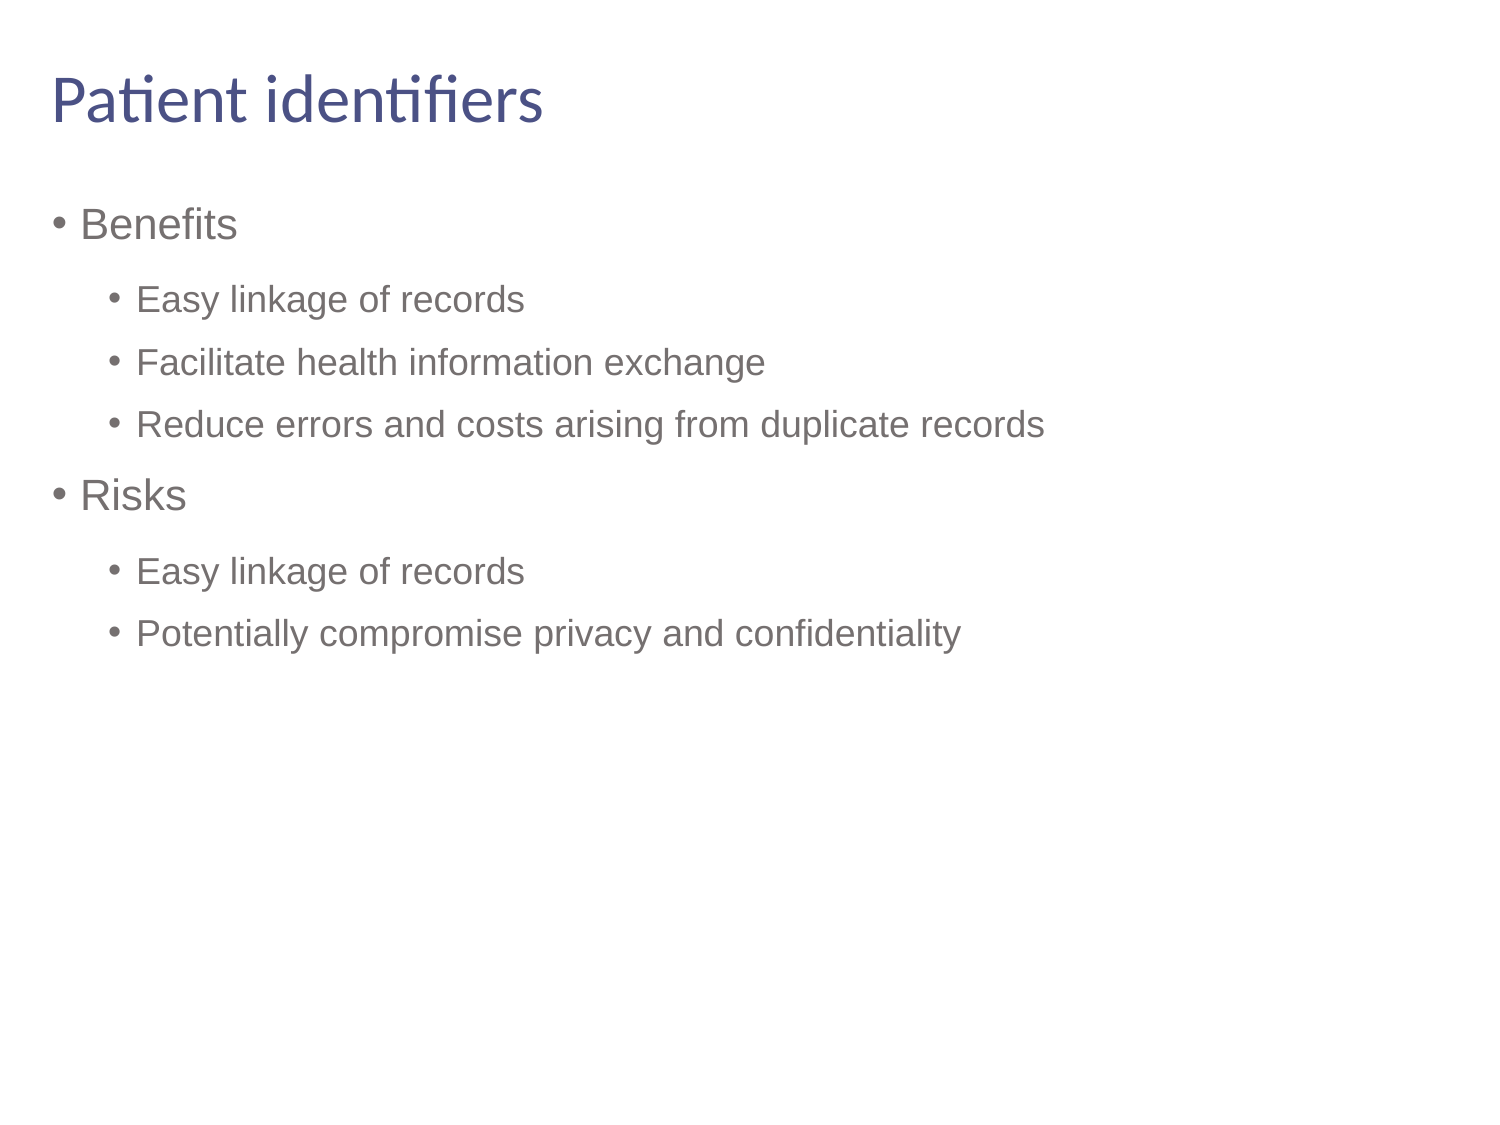

# Patient identifiers
Benefits
Easy linkage of records
Facilitate health information exchange
Reduce errors and costs arising from duplicate records
Risks
Easy linkage of records
Potentially compromise privacy and confidentiality